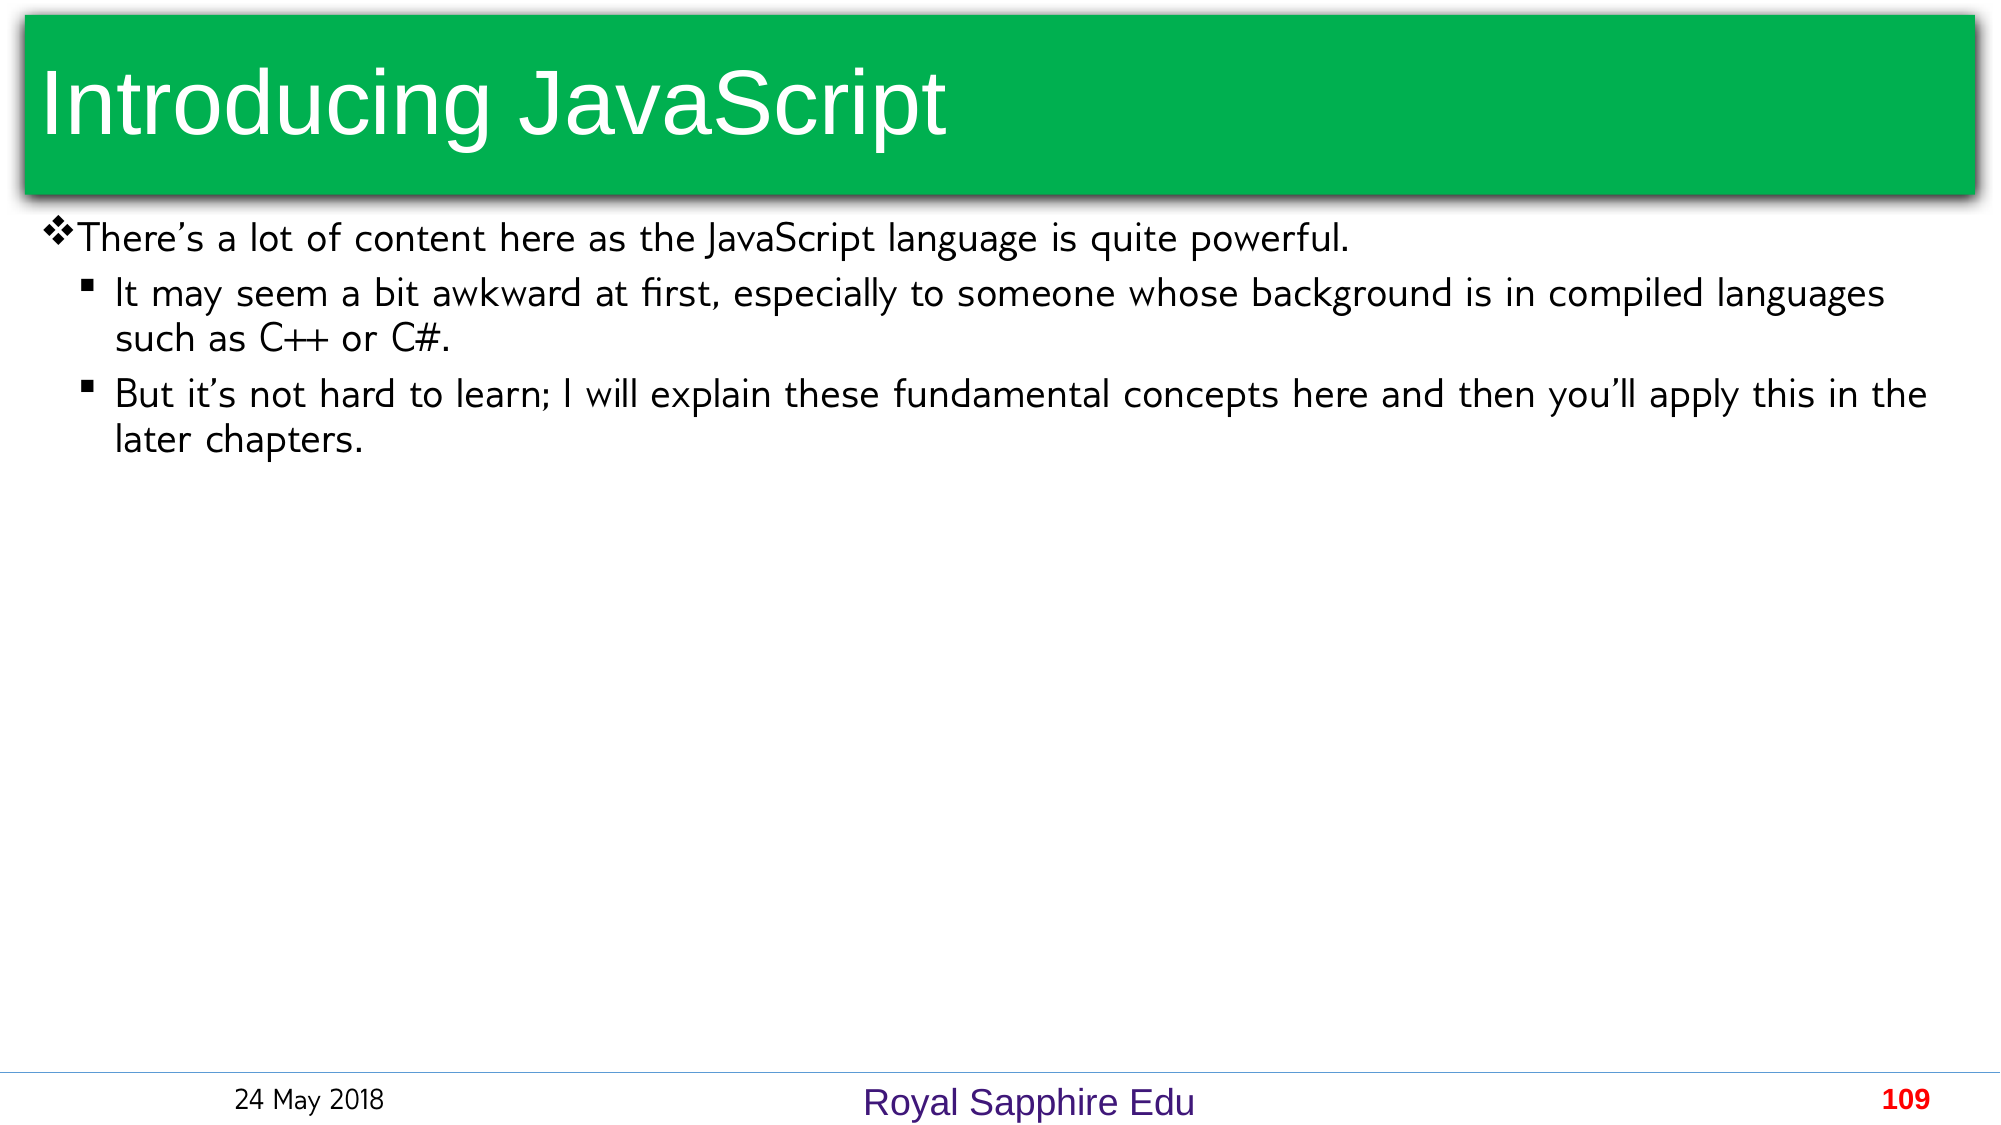

# Introducing JavaScript
There’s a lot of content here as the JavaScript language is quite powerful.
It may seem a bit awkward at first, especially to someone whose background is in compiled languages such as C++ or C#.
But it’s not hard to learn; I will explain these fundamental concepts here and then you’ll apply this in the later chapters.
24 May 2018
109